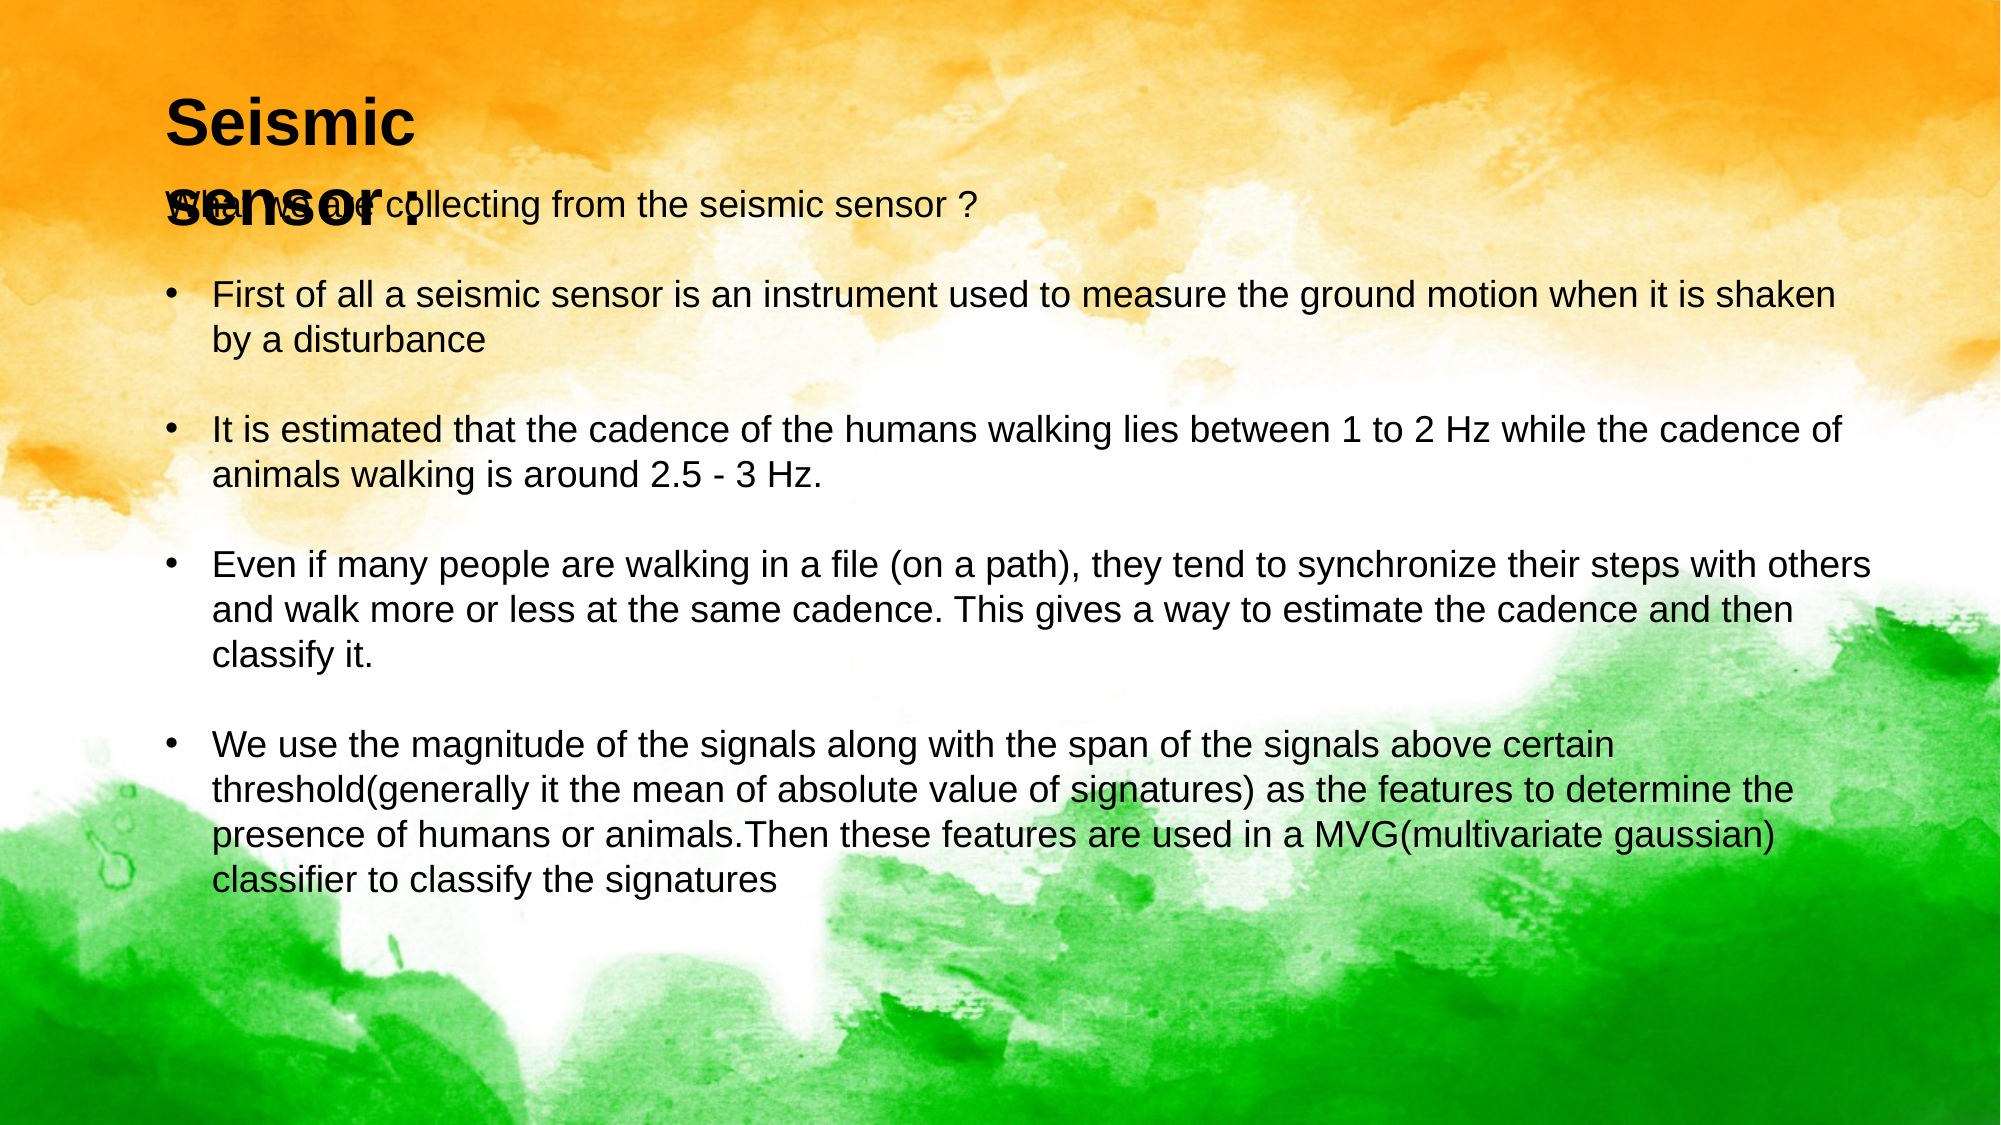

Seismic sensor :
What we are collecting from the seismic sensor ?

First of all a seismic sensor is an instrument used to measure the ground motion when it is shaken by a disturbance

It is estimated that the cadence of the humans walking lies between 1 to 2 Hz while the cadence of animals walking is around 2.5 - 3 Hz.

Even if many people are walking in a file (on a path), they tend to synchronize their steps with others and walk more or less at the same cadence. This gives a way to estimate the cadence and then classify it.

We use the magnitude of the signals along with the span of the signals above certain threshold(generally it the mean of absolute value of signatures) as the features to determine the presence of humans or animals.Then these features are used in a MVG(multivariate gaussian) classifier to classify the signatures